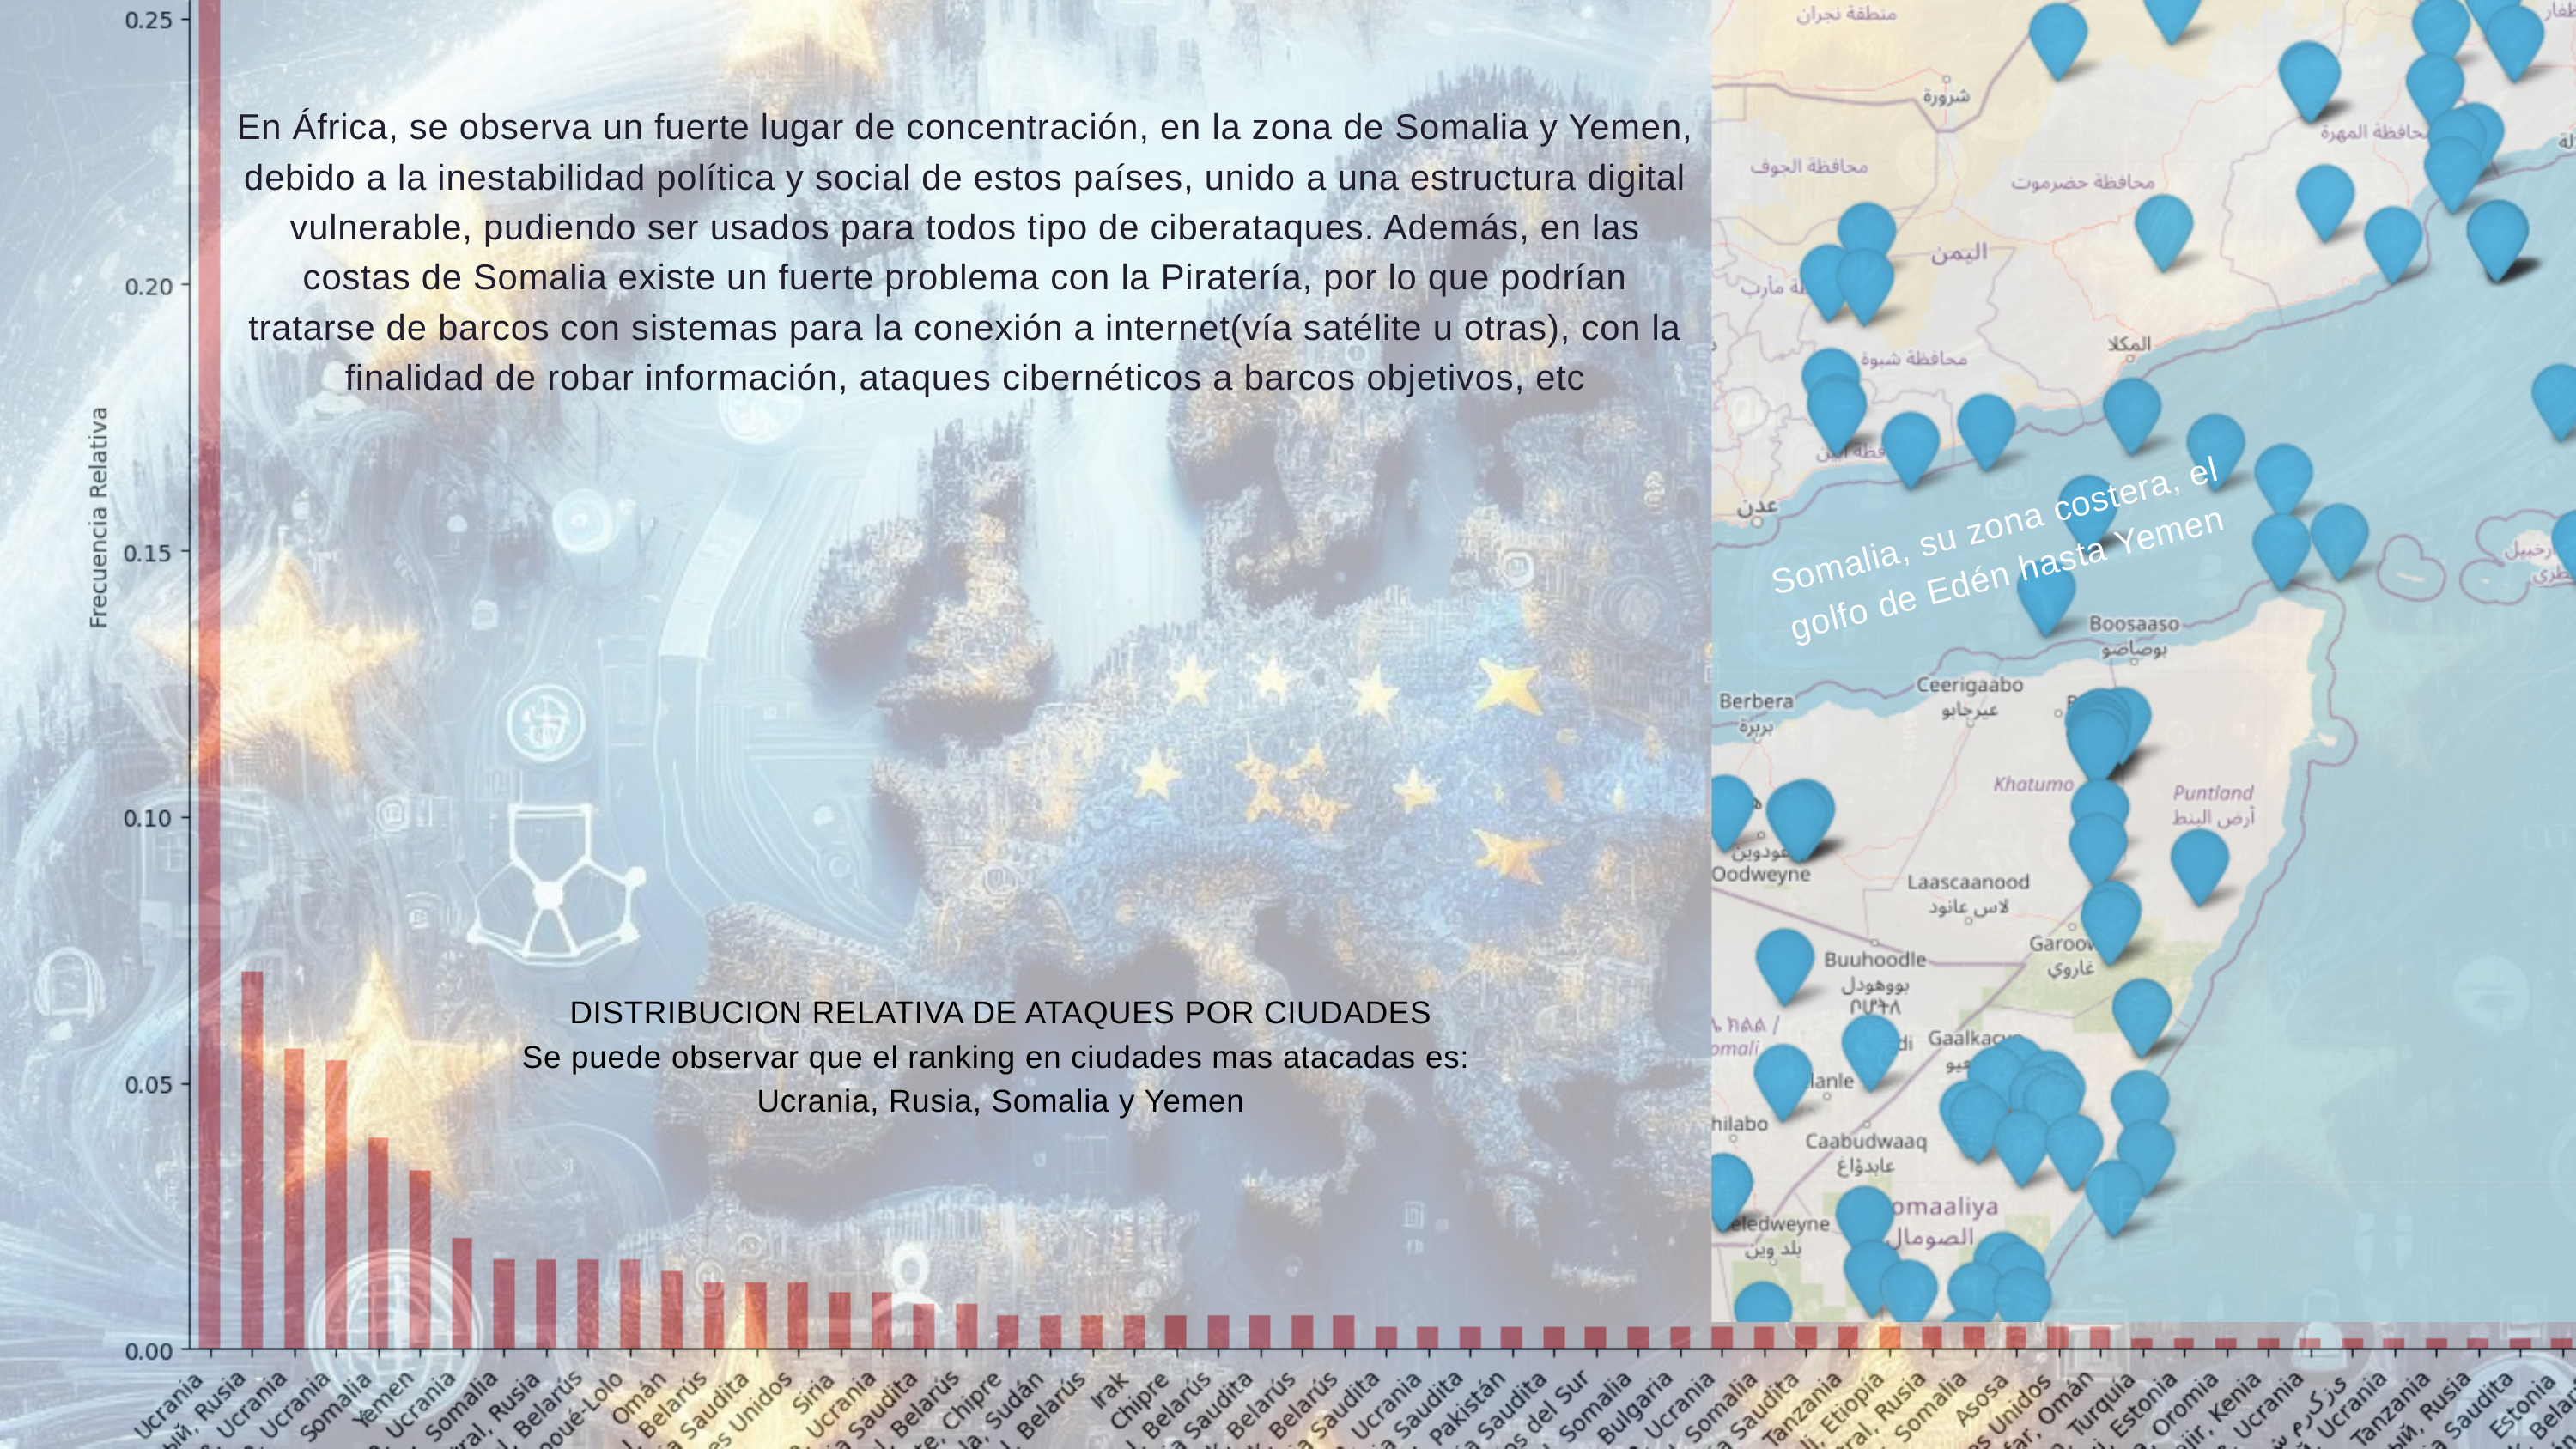

En África, se observa un fuerte lugar de concentración, en la zona de Somalia y Yemen, debido a la inestabilidad política y social de estos países, unido a una estructura digital vulnerable, pudiendo ser usados para todos tipo de ciberataques. Además, en las costas de Somalia existe un fuerte problema con la Piratería, por lo que podrían tratarse de barcos con sistemas para la conexión a internet(vía satélite u otras), con la finalidad de robar información, ataques cibernéticos a barcos objetivos, etc

Somalia, su zona costera, el golfo de Edén hasta Yemen
DISTRIBUCION RELATIVA DE ATAQUES POR CIUDADES
Se puede observar que el ranking en ciudades mas atacadas es:
Ucrania, Rusia, Somalia y Yemen